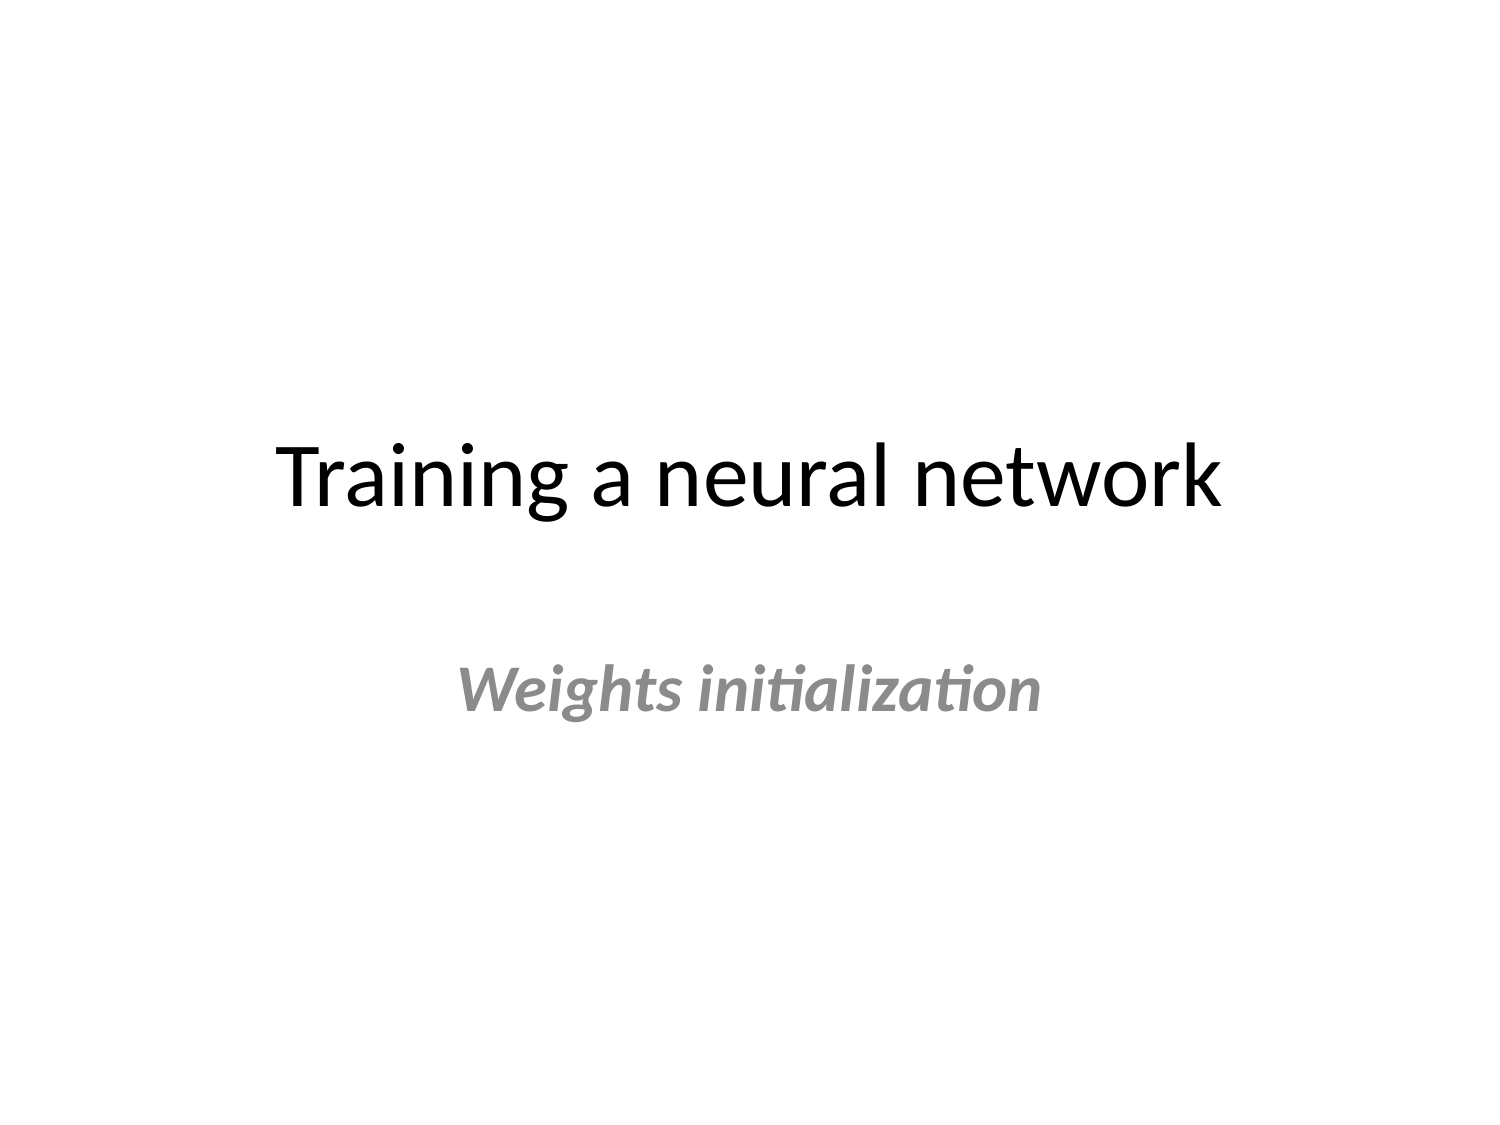

# Training a neural network
Weights initialization